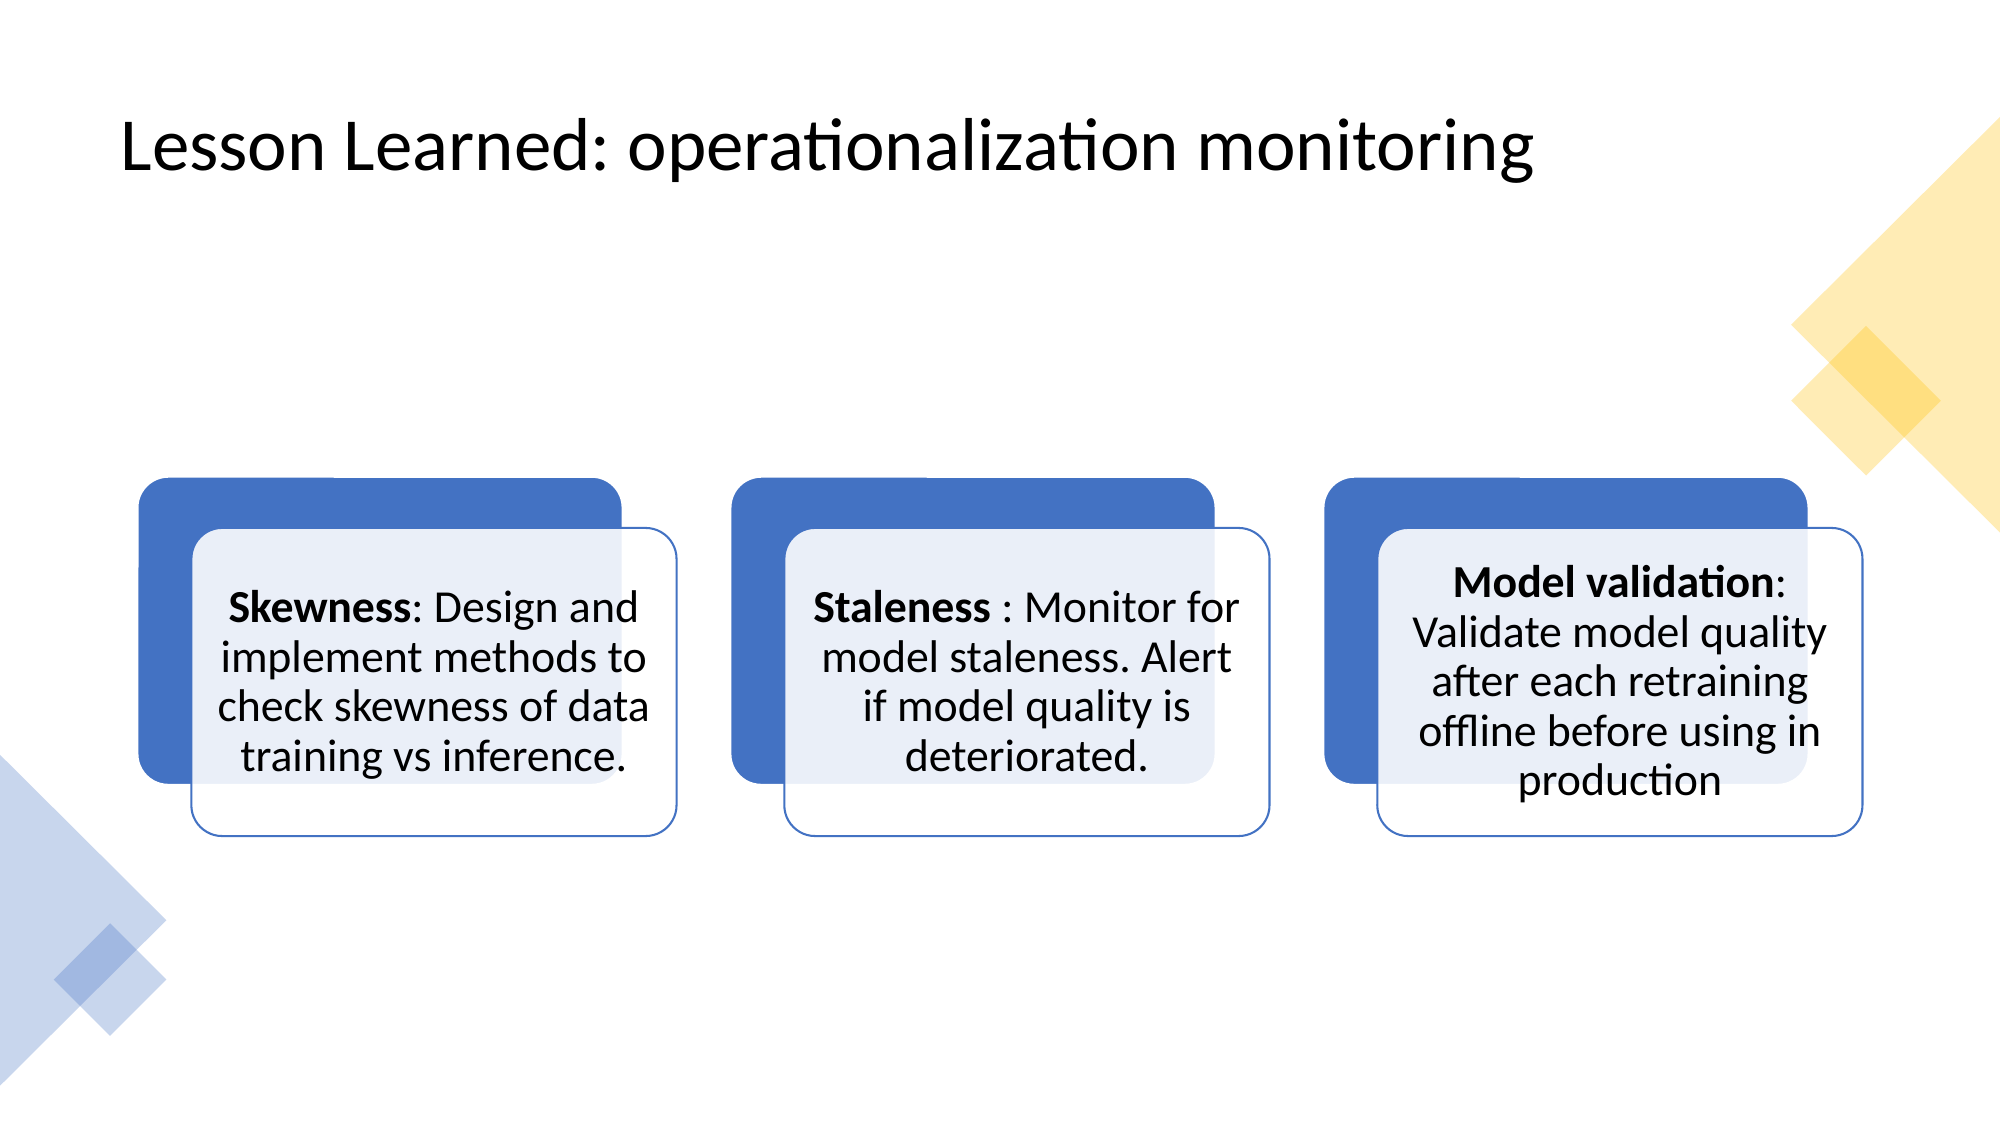

Lesson Learned: operationalization monitoring

Skewness: Design and implement methods to check skewness of data training vs inference.
Staleness : Monitor for model staleness. Alert if model quality is deteriorated.
Model validation: Validate model quality after each retraining offline before using in production